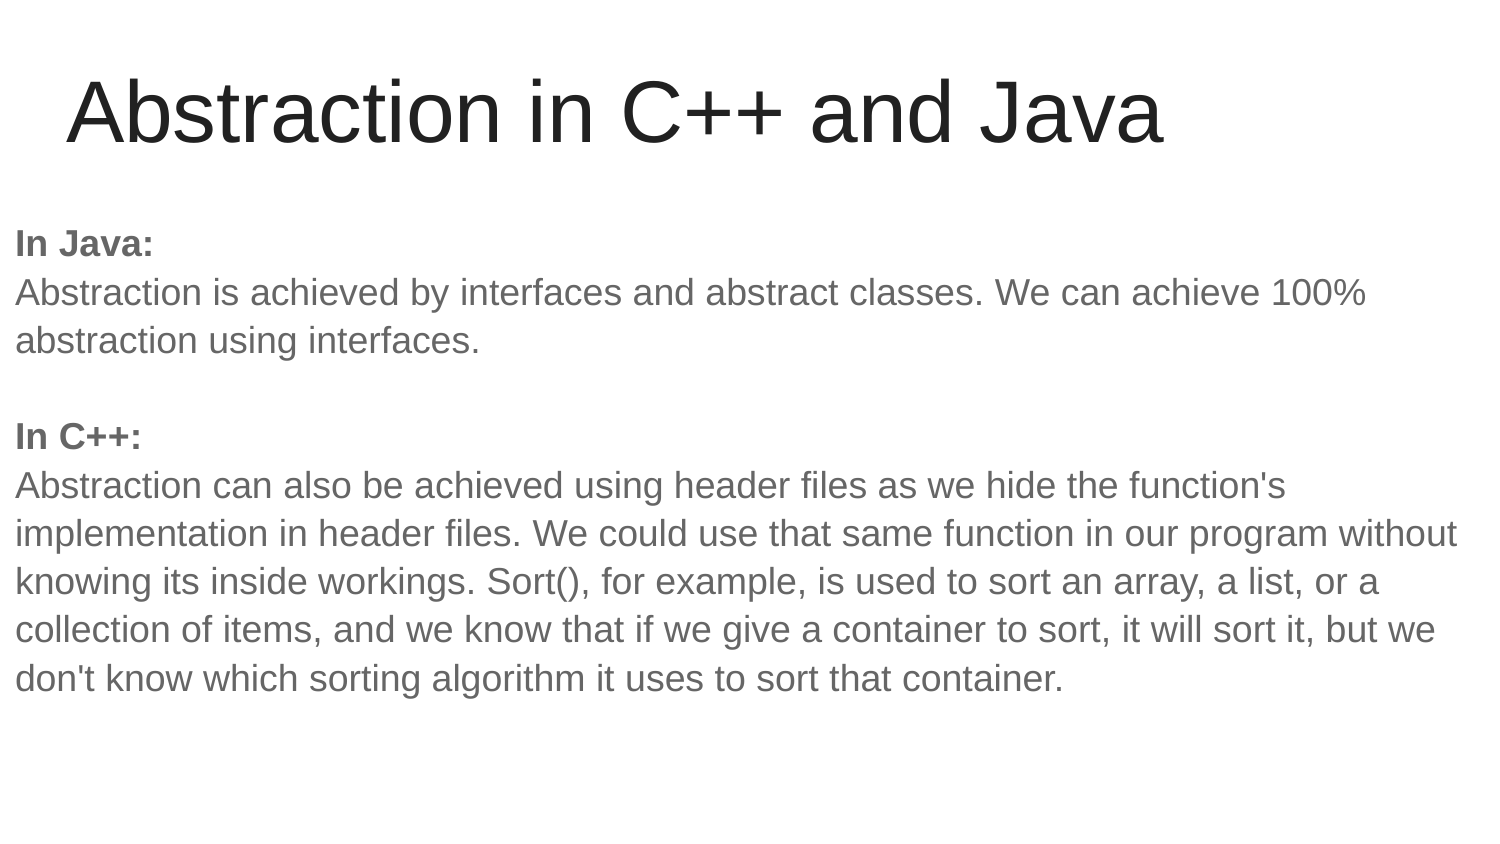

# Abstraction in C++ and Java
In Java:
Abstraction is achieved by interfaces and abstract classes. We can achieve 100% abstraction using interfaces.
In C++:
Abstraction can also be achieved using header files as we hide the function's implementation in header files. We could use that same function in our program without knowing its inside workings. Sort(), for example, is used to sort an array, a list, or a collection of items, and we know that if we give a container to sort, it will sort it, but we don't know which sorting algorithm it uses to sort that container.